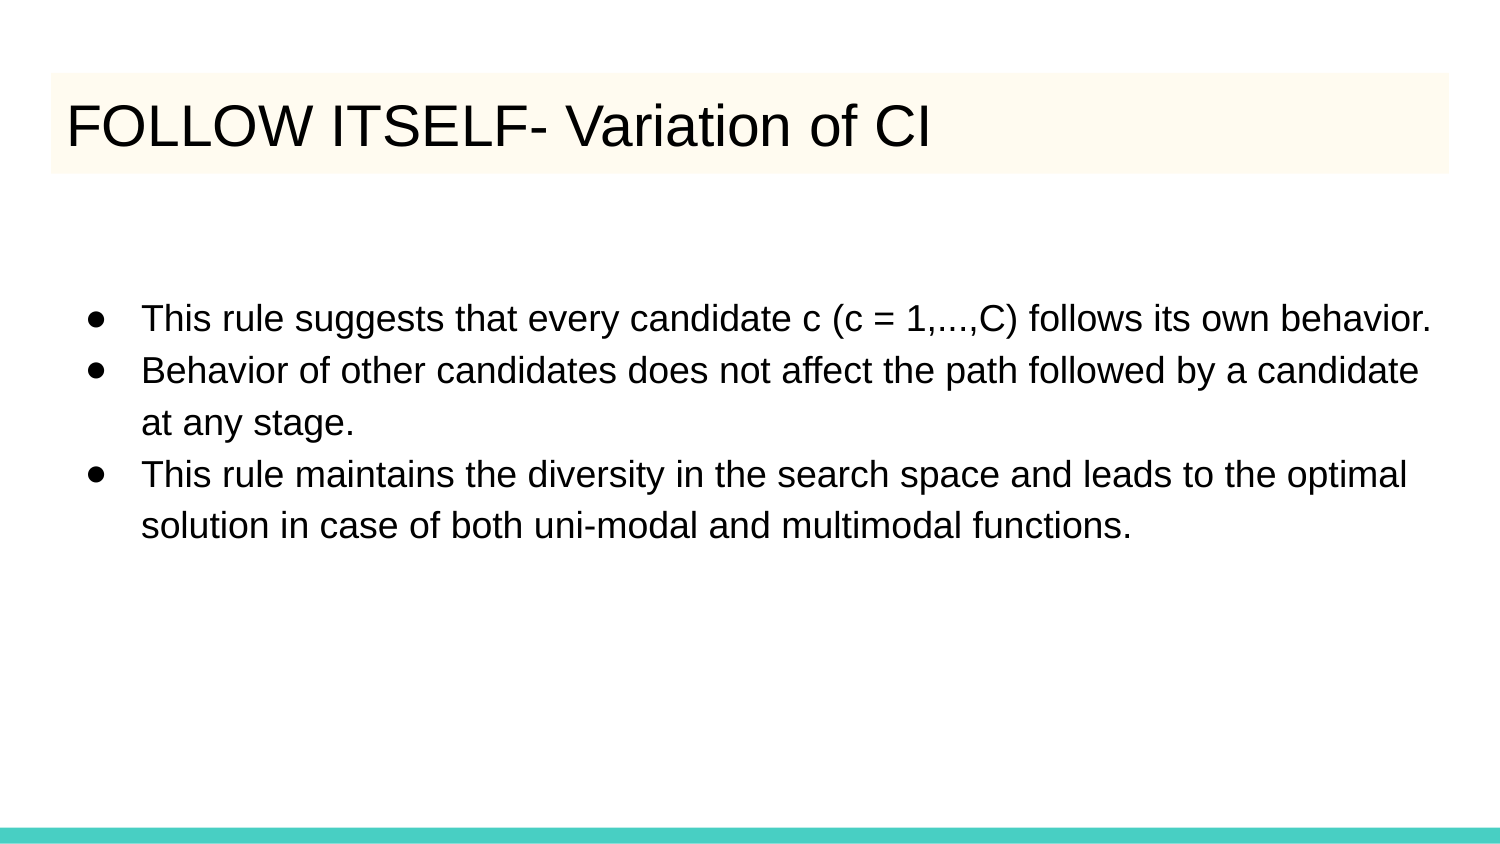

# FOLLOW ITSELF- Variation of CI
This rule suggests that every candidate c (c = 1,...,C) follows its own behavior.
Behavior of other candidates does not affect the path followed by a candidate at any stage.
This rule maintains the diversity in the search space and leads to the optimal solution in case of both uni-modal and multimodal functions.